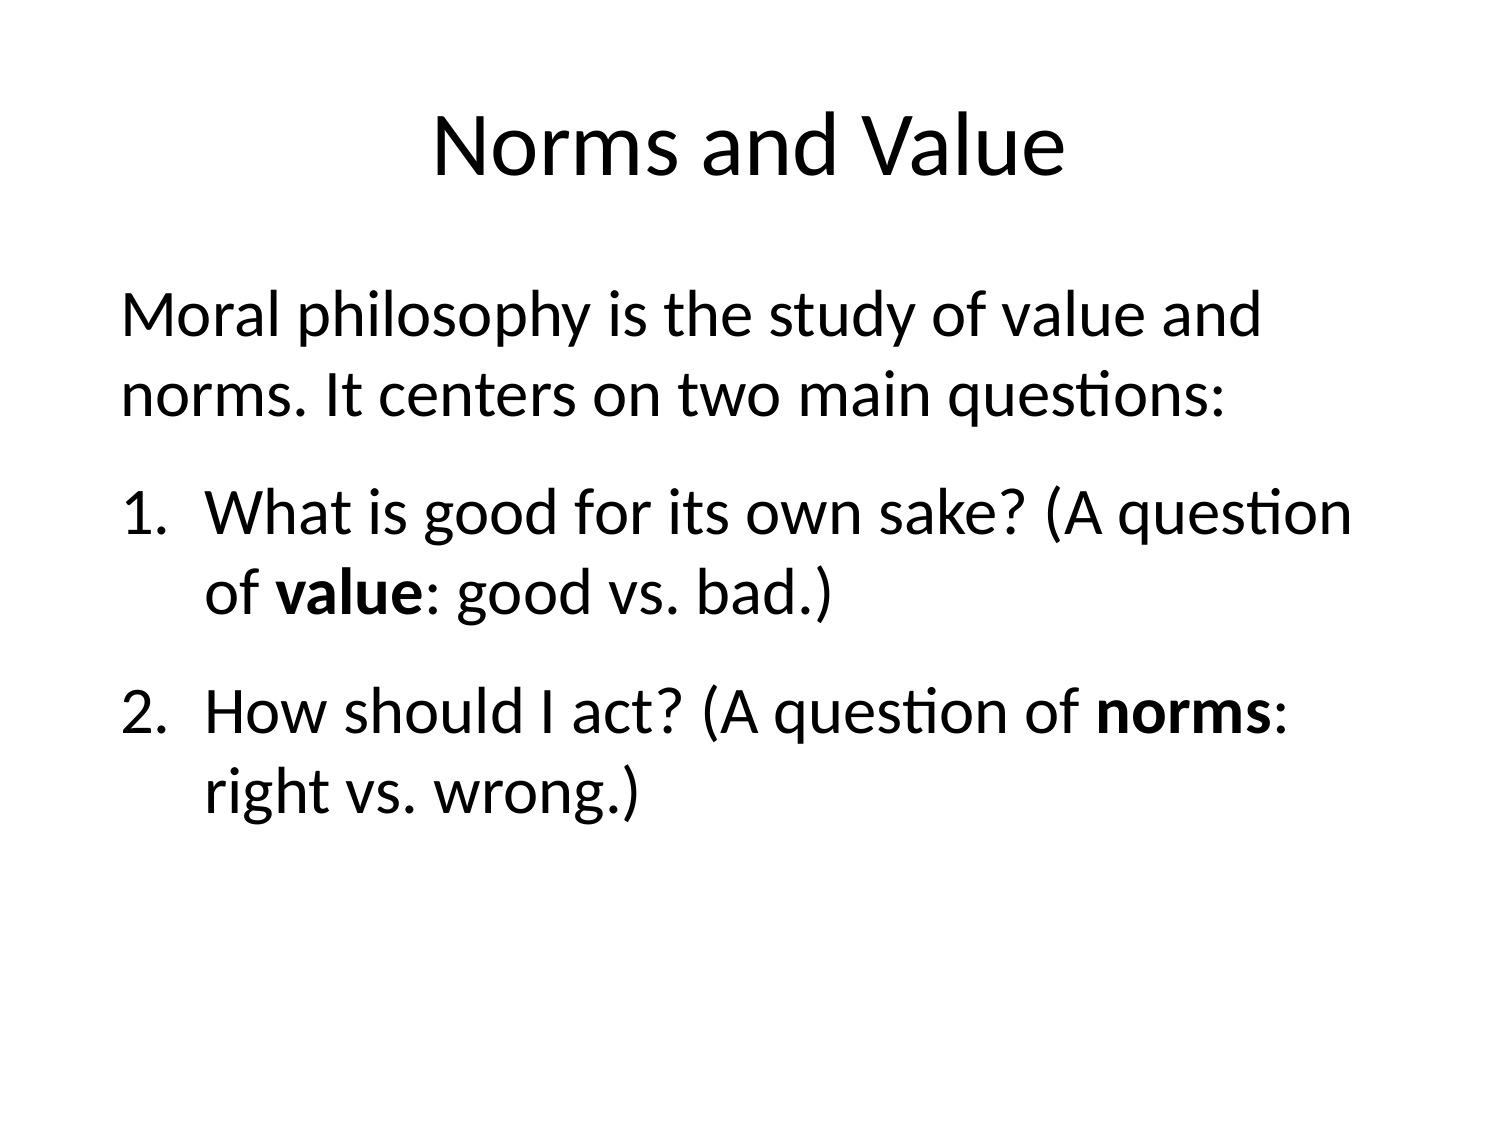

# Norms and Value
Moral philosophy is the study of value and norms. It centers on two main questions:
What is good for its own sake? (A question of value: good vs. bad.)
How should I act? (A question of norms: right vs. wrong.)